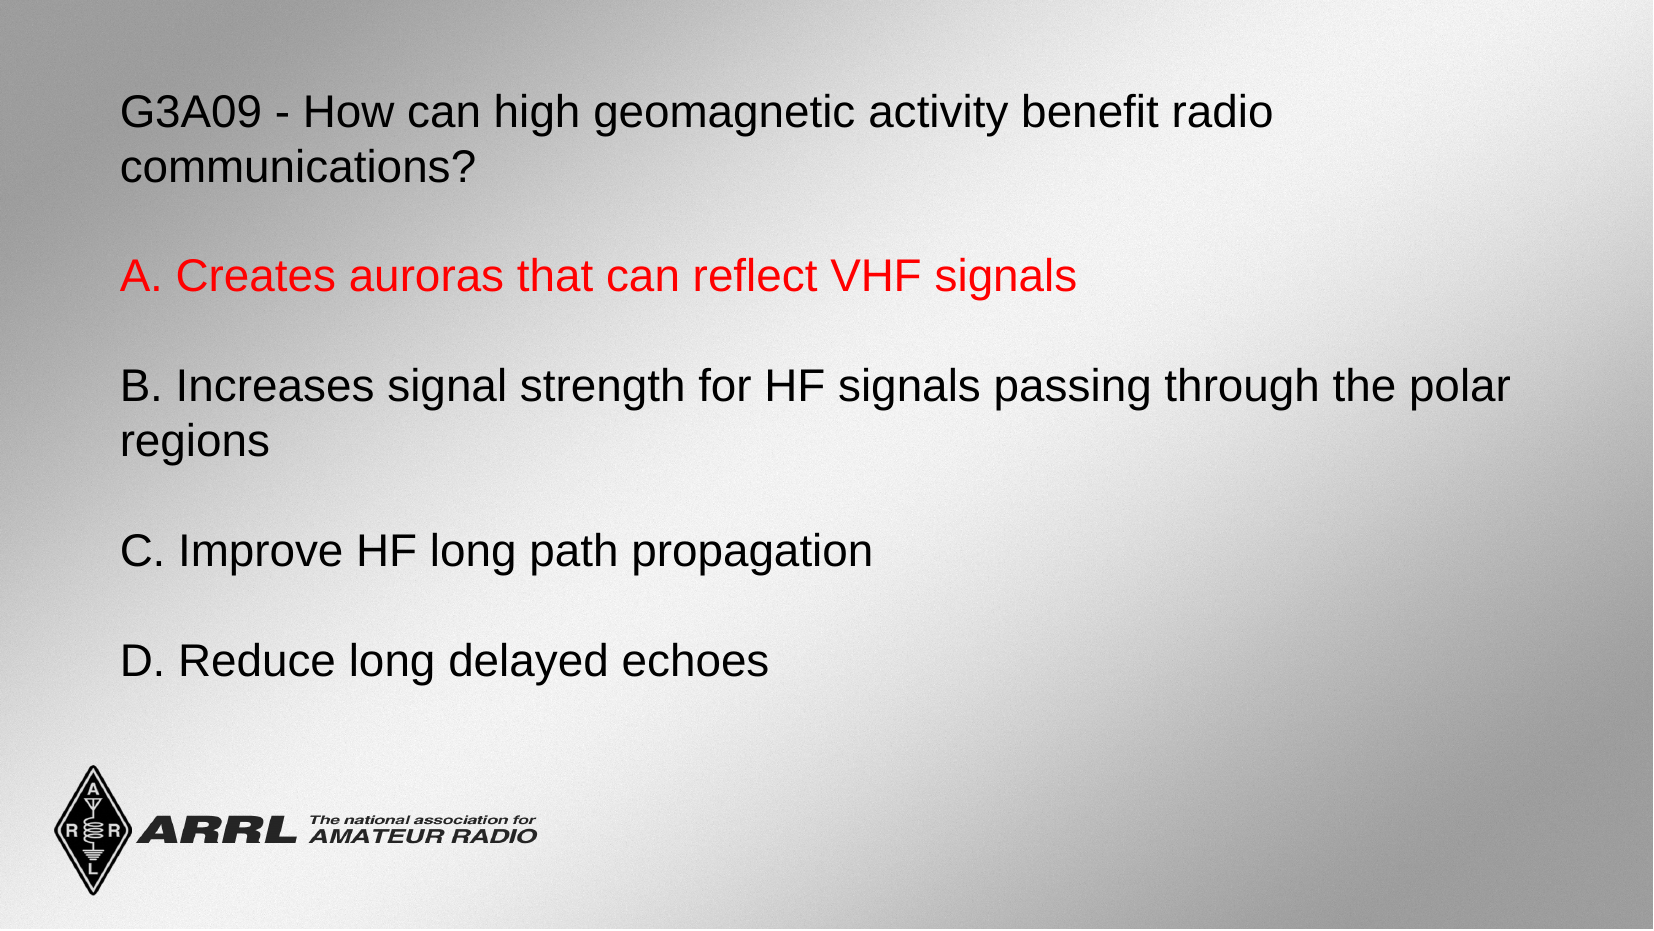

G3A09 - How can high geomagnetic activity benefit radio communications?

A. Creates auroras that can reflect VHF signals

B. Increases signal strength for HF signals passing through the polar regions

C. Improve HF long path propagation

D. Reduce long delayed echoes